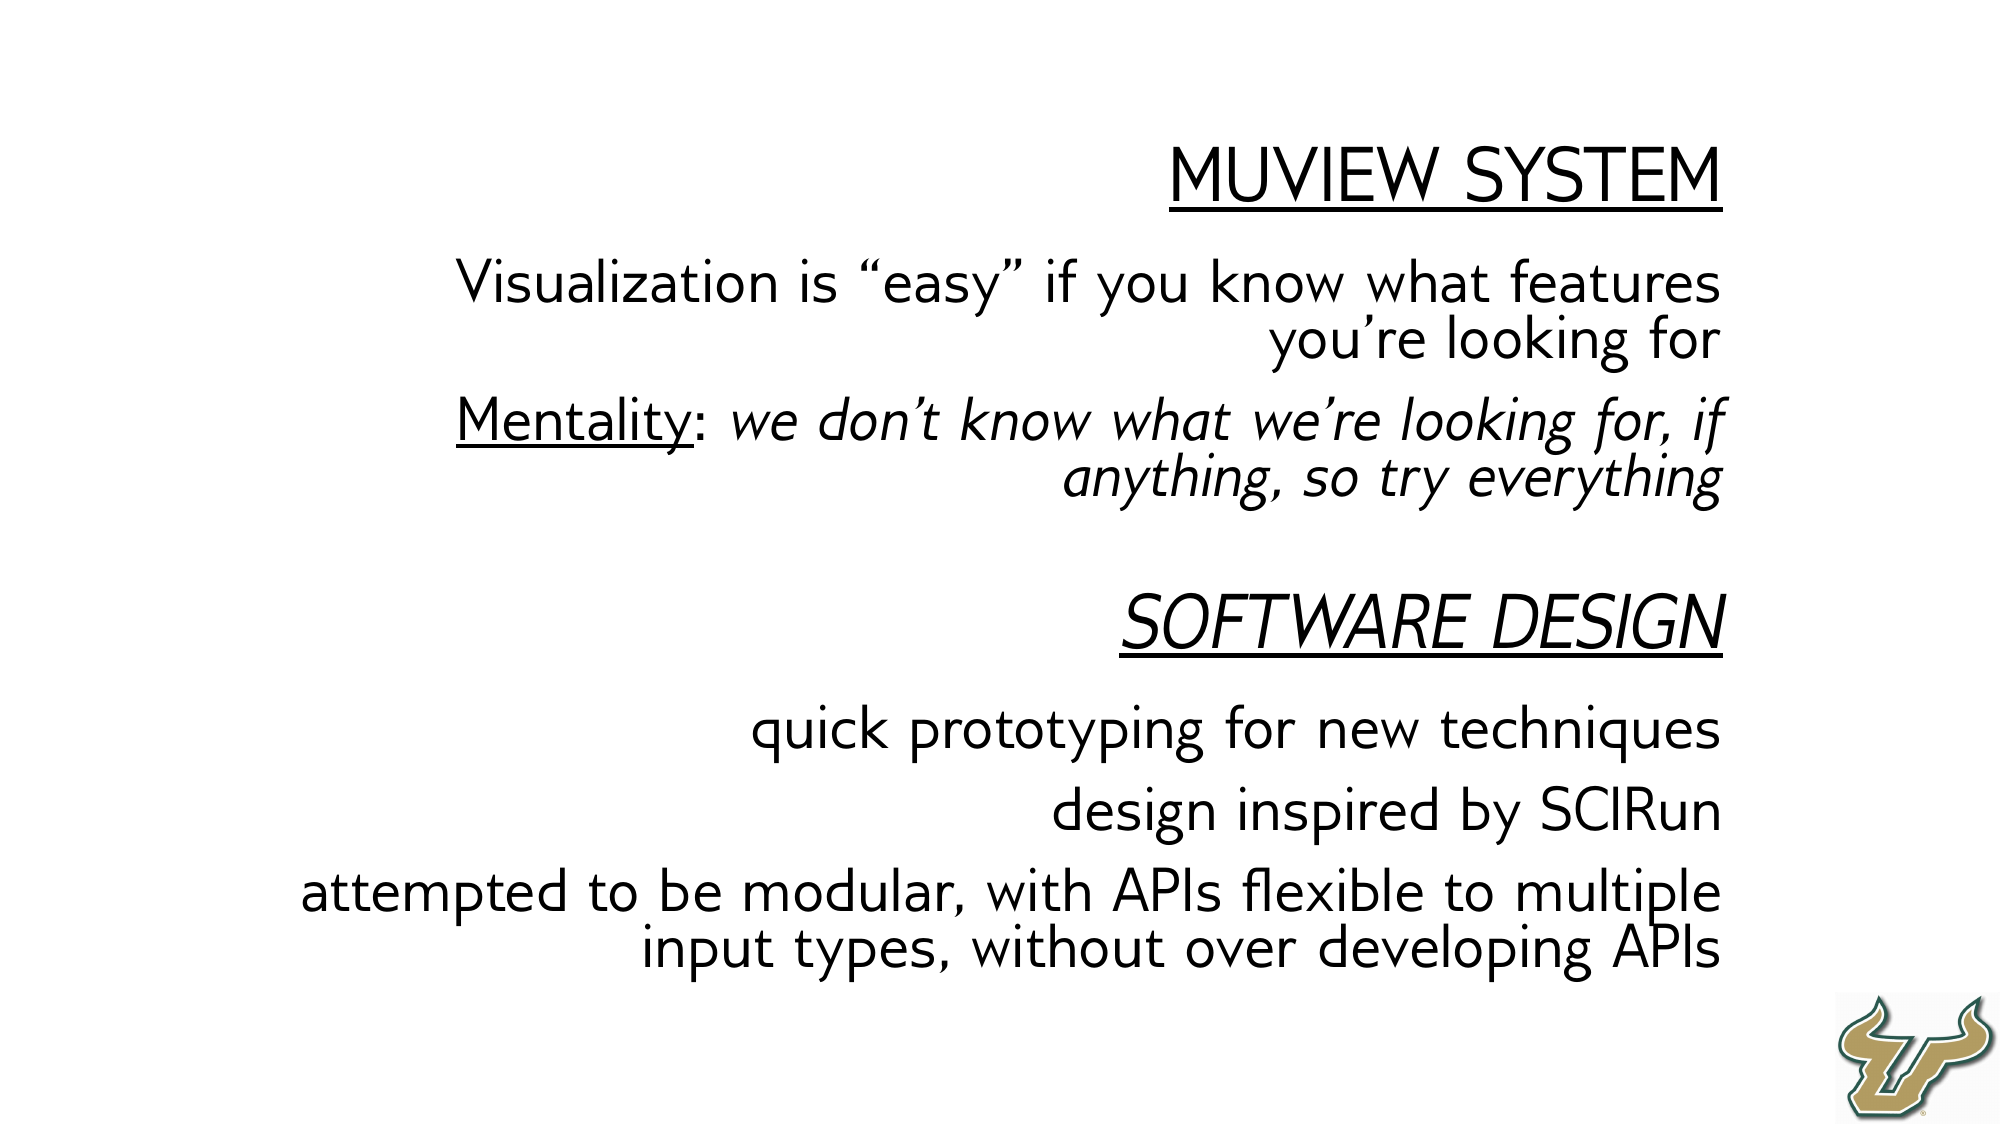

muView System
Visualization is “easy” if you know what features you’re looking for
Mentality: we don’t know what we’re looking for, if anything, so try everything

Software Design
quick prototyping for new techniques
design inspired by SCIRun
attempted to be modular, with APIs flexible to multiple input types, without over developing APIs